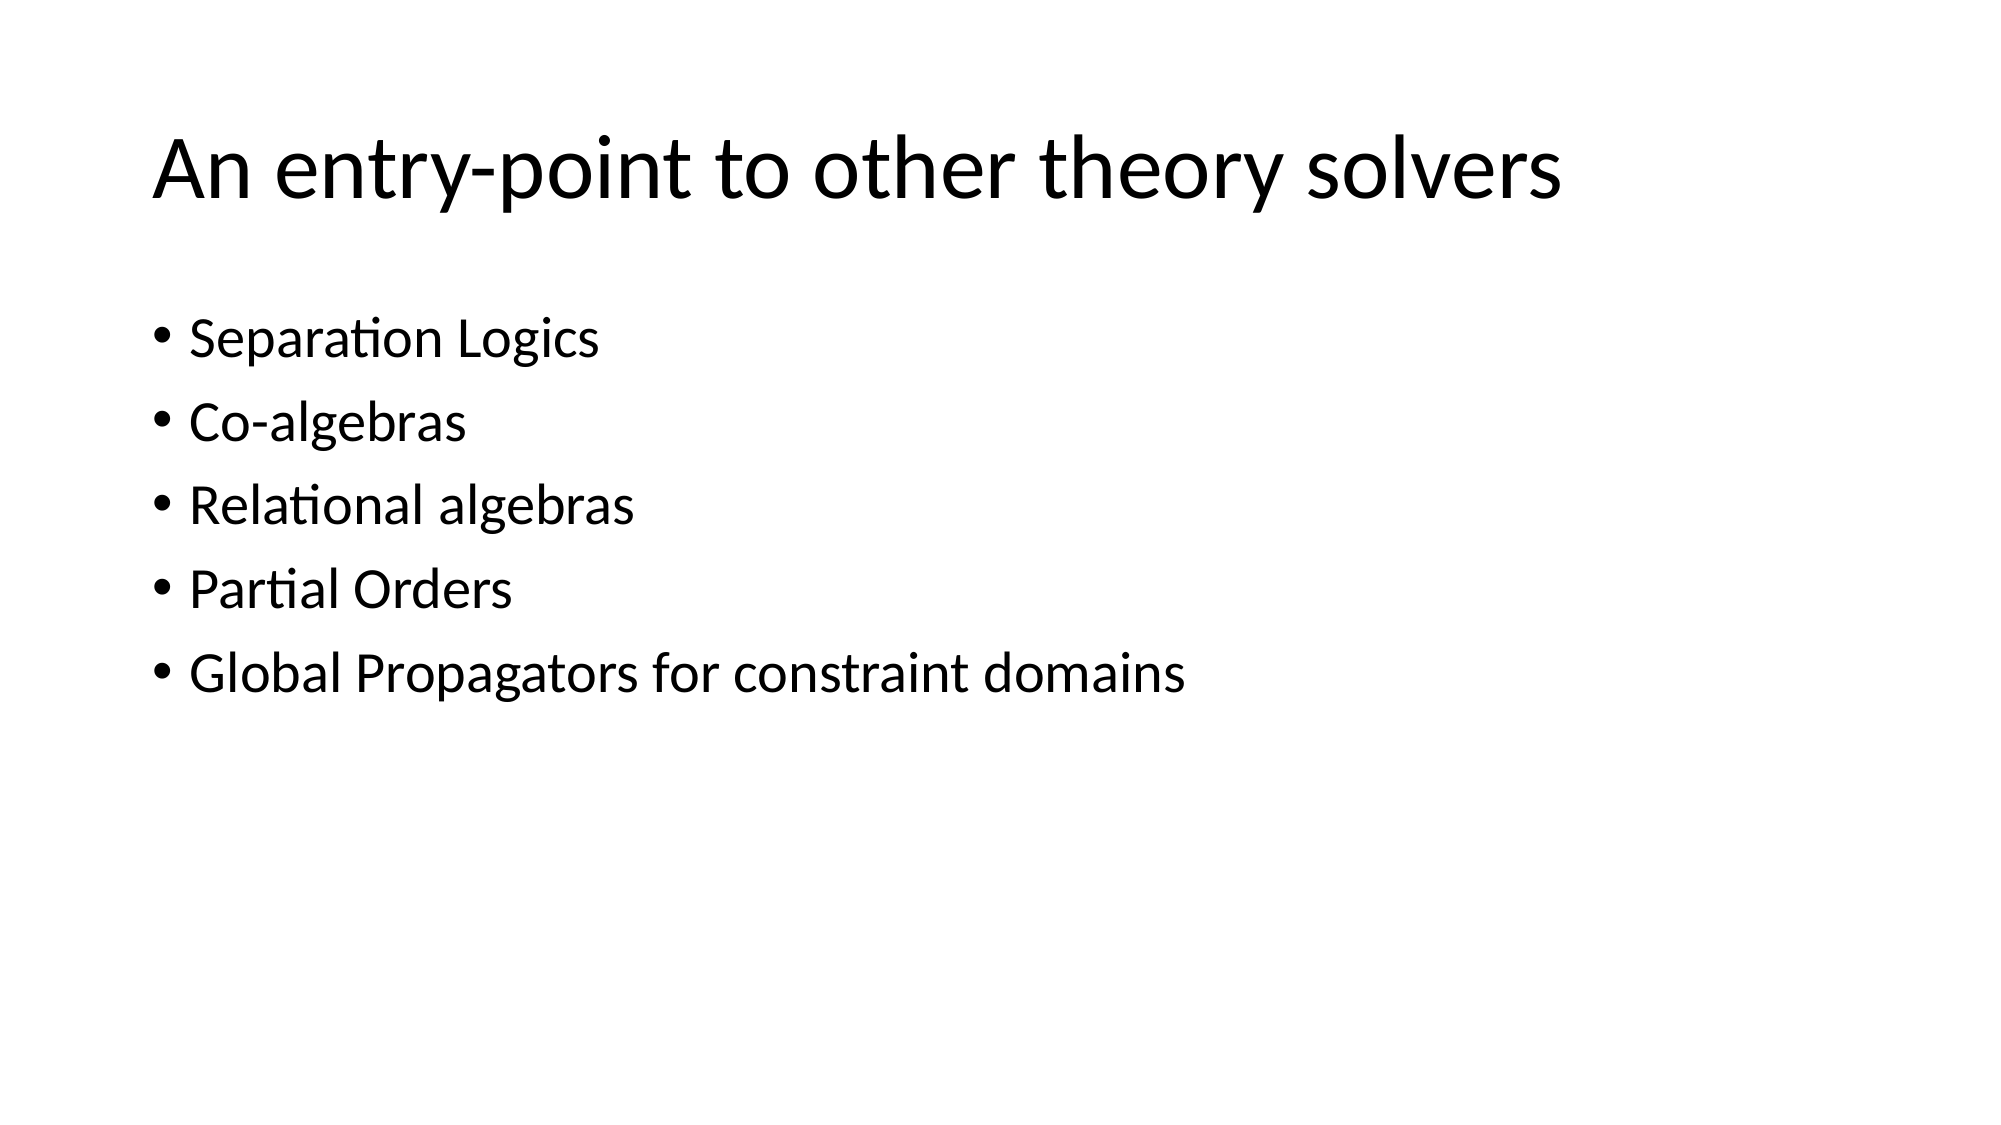

# An entry-point to other theory solvers
Separation Logics
Co-algebras
Relational algebras
Partial Orders
Global Propagators for constraint domains